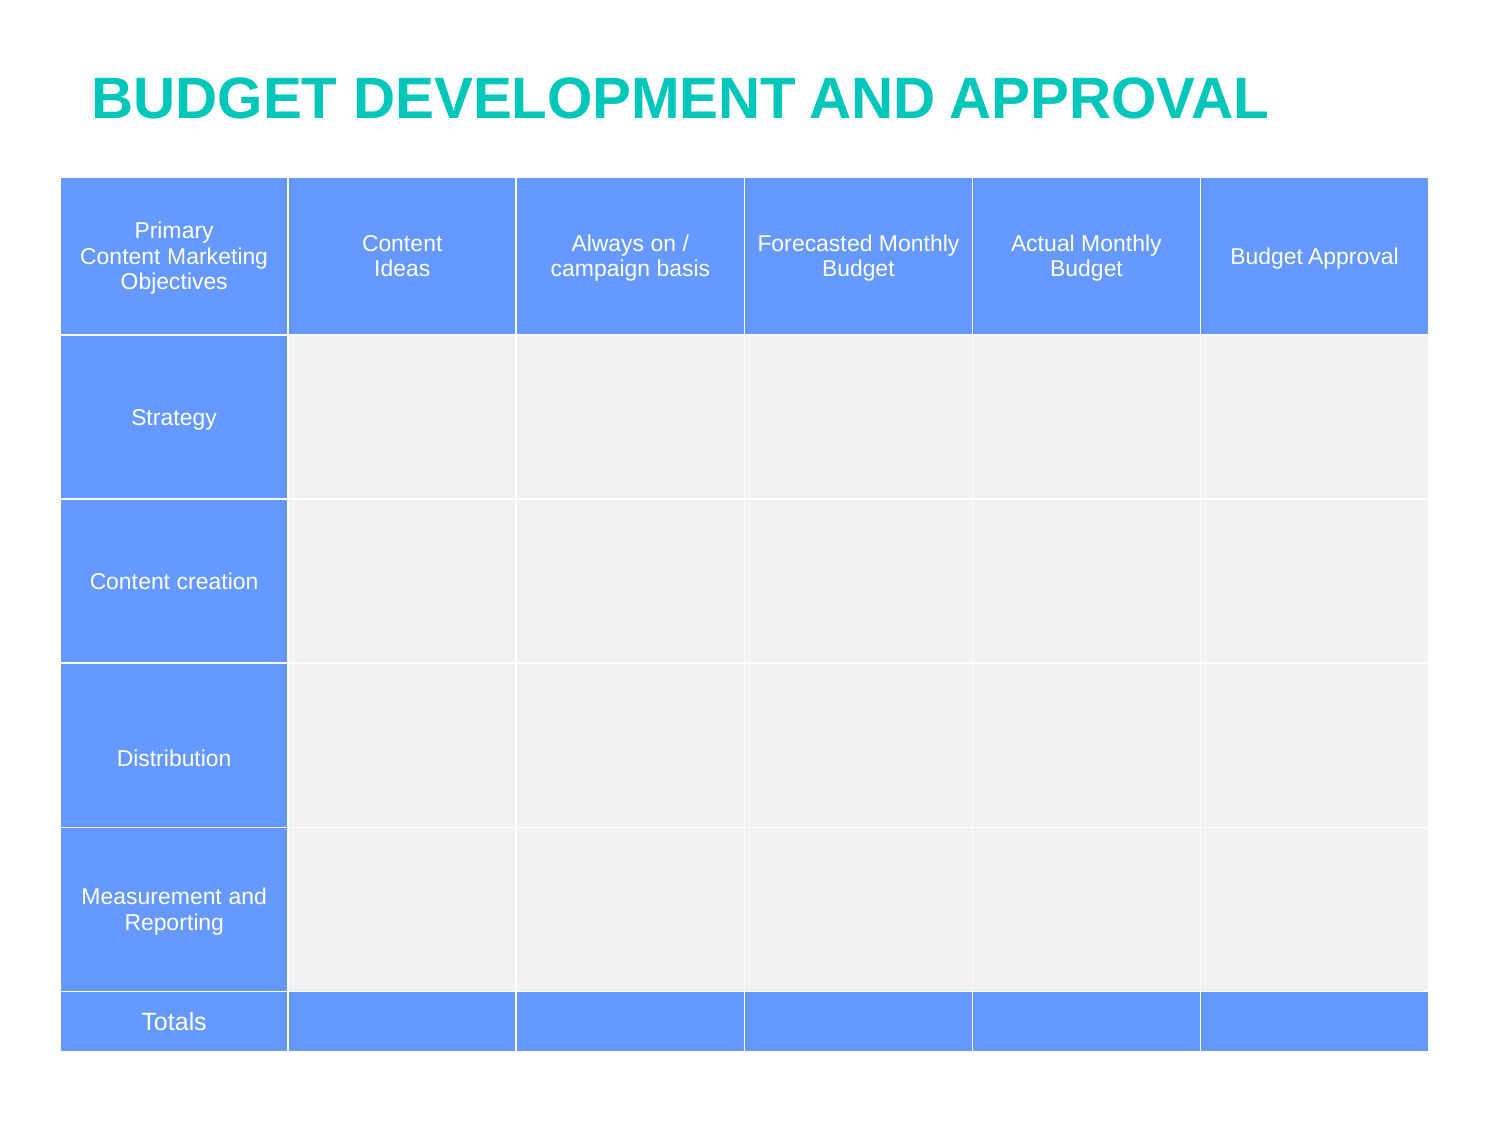

BUDGET DEVELOPMENT AND APPROVAL
| Primary Content Marketing Objectives | Content Ideas | Always on / campaign basis | Forecasted Monthly Budget | Actual Monthly Budget | Budget Approval |
| --- | --- | --- | --- | --- | --- |
| Strategy |  |  |  |  |  |
| Content creation |  |  |  |  |  |
| Distribution |  |  |  |  |  |
| Measurement and Reporting |  |  |  |  |  |
| Totals |  |  |  |  |  |